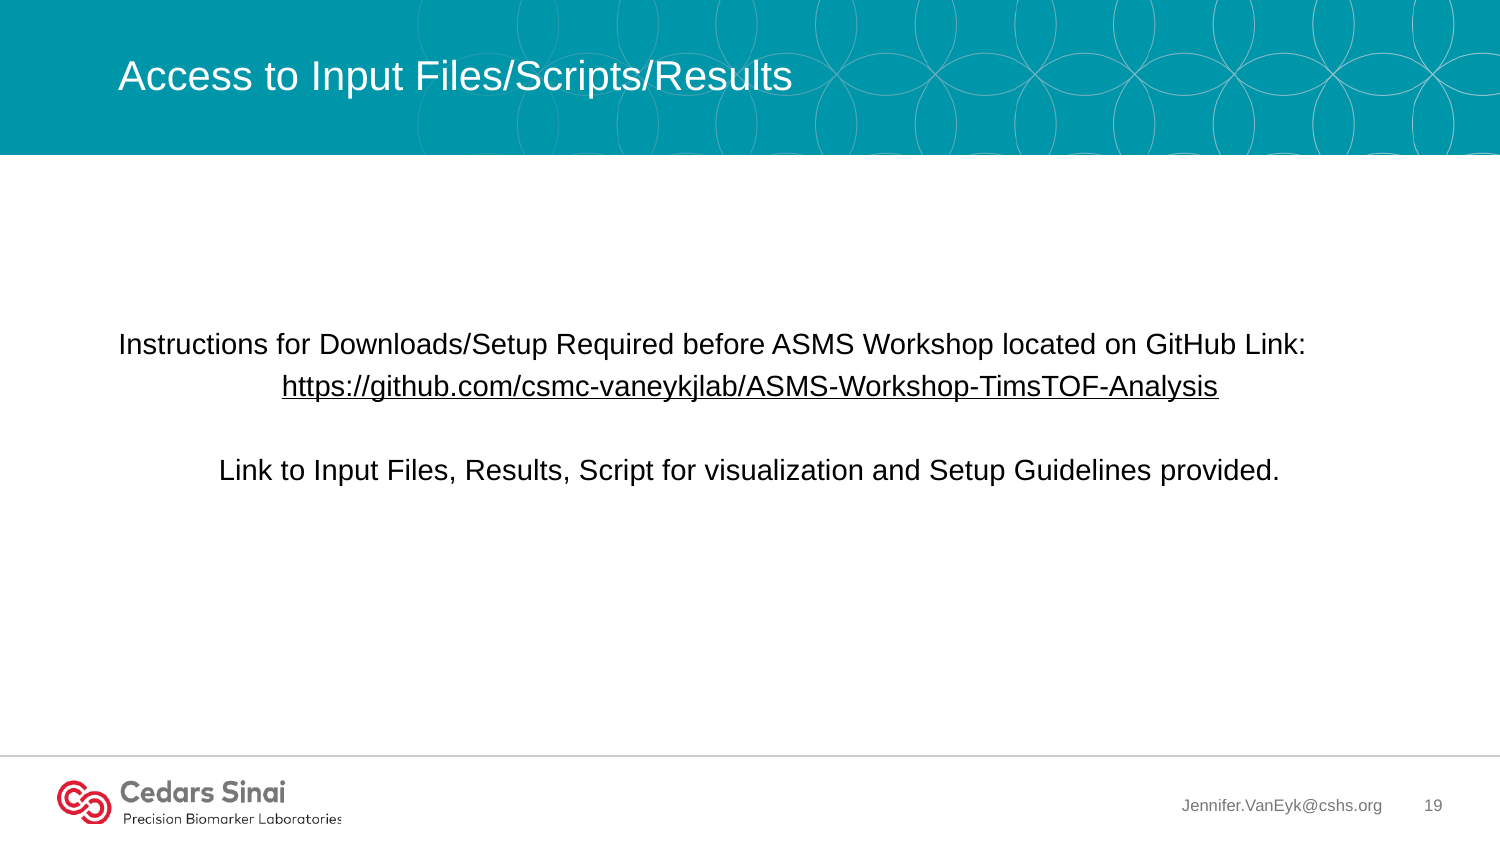

# Access to Input Files/Scripts/Results
Instructions for Downloads/Setup Required before ASMS Workshop located on GitHub Link:
https://github.com/csmc-vaneykjlab/ASMS-Workshop-TimsTOF-Analysis

Link to Input Files, Results, Script for visualization and Setup Guidelines provided.

Jennifer.VanEyk@cshs.org
19